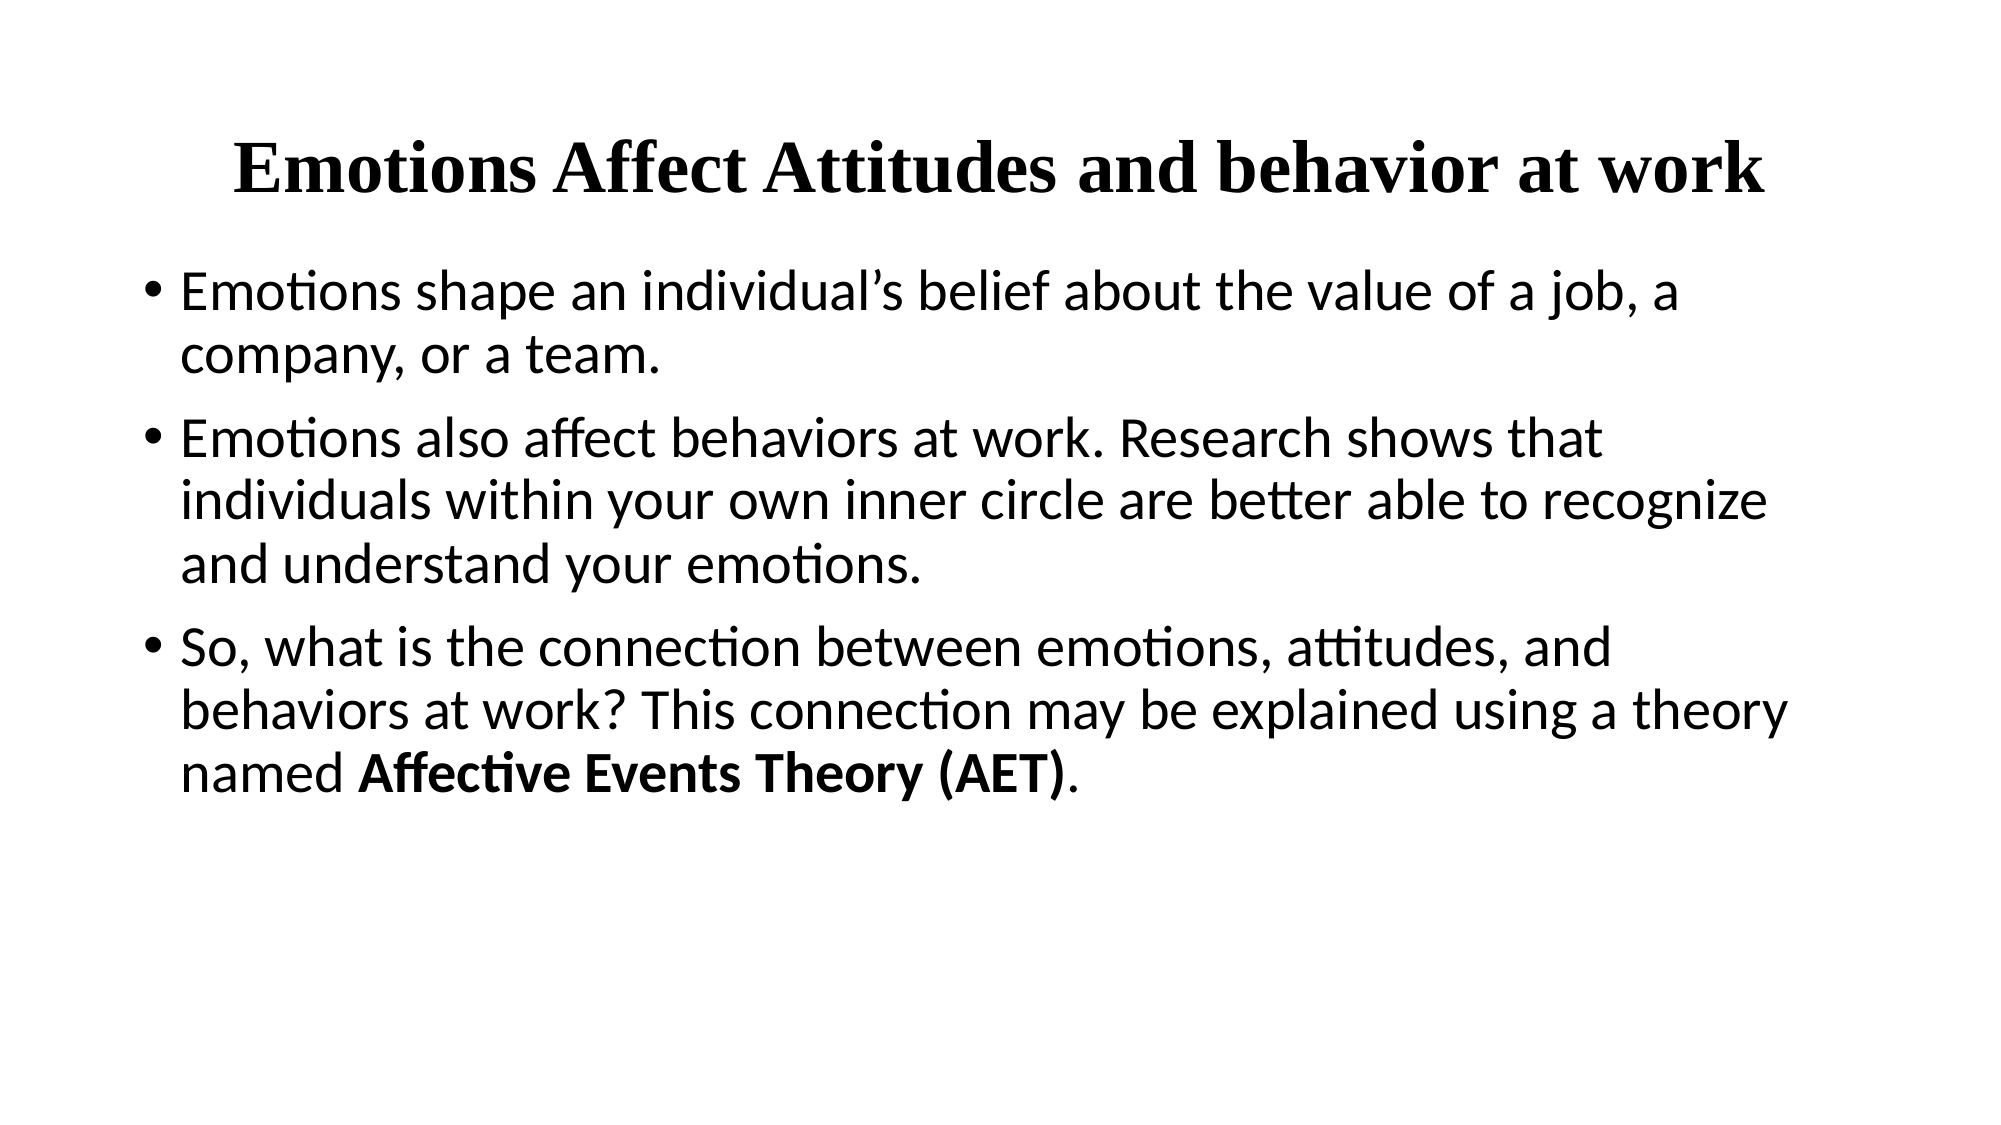

# Emotions Affect Attitudes and behavior at work
Emotions shape an individual’s belief about the value of a job, a company, or a team.
Emotions also affect behaviors at work. Research shows that individuals within your own inner circle are better able to recognize and understand your emotions.
So, what is the connection between emotions, attitudes, and behaviors at work? This connection may be explained using a theory named Affective Events Theory (AET).